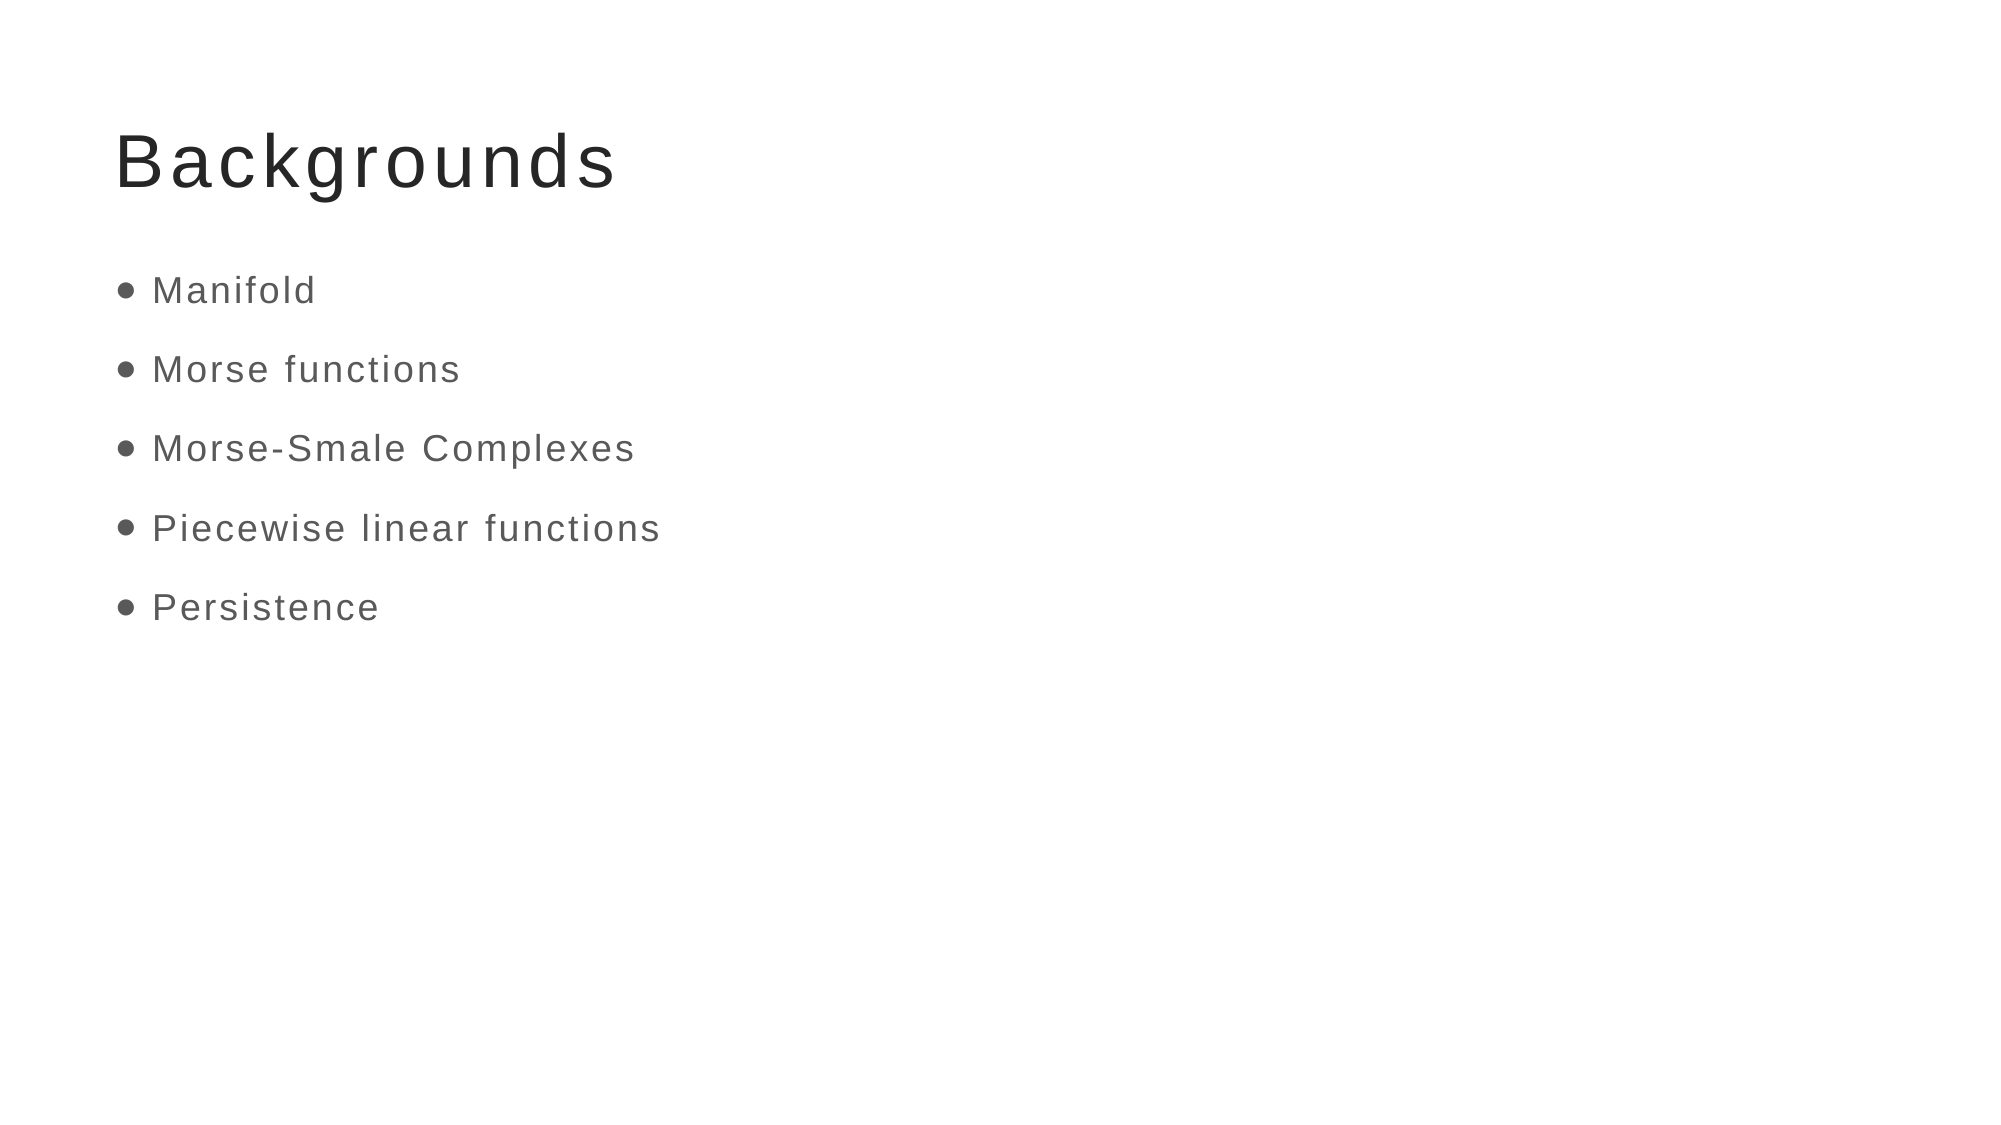

# Backgrounds
Manifold
Morse functions
Morse-Smale Complexes
Piecewise linear functions
Persistence